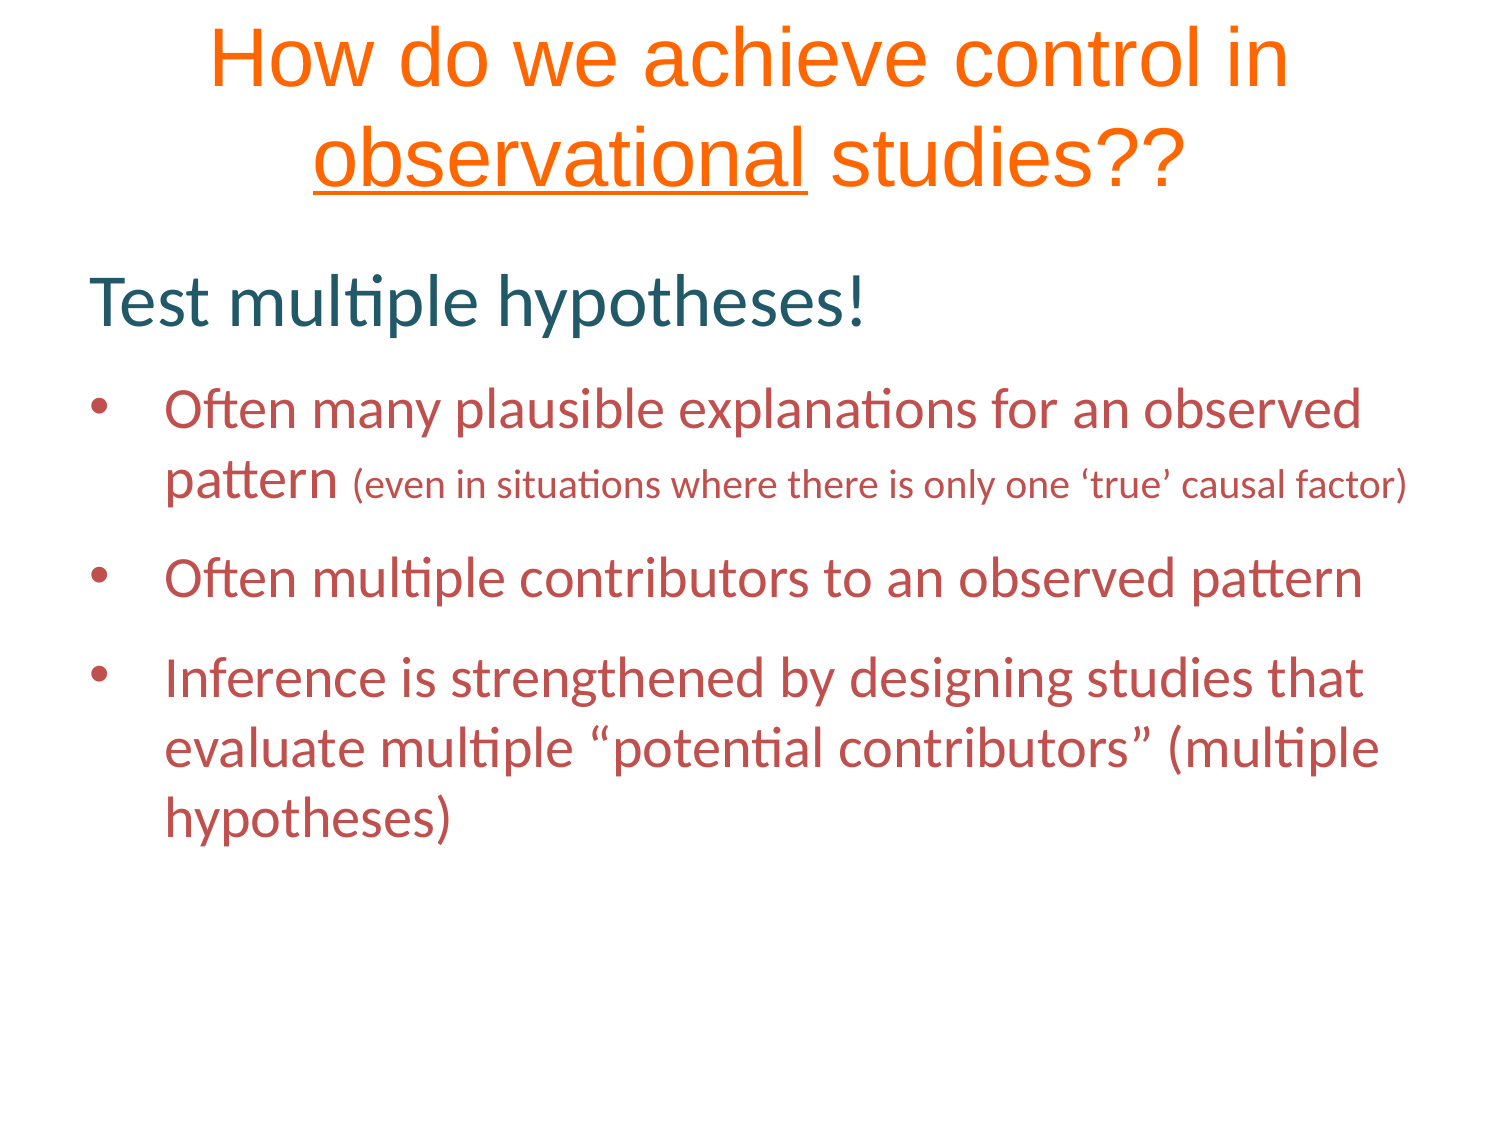

How do we achieve control in observational studies??
Test multiple hypotheses!
Often many plausible explanations for an observed pattern (even in situations where there is only one ‘true’ causal factor)
Often multiple contributors to an observed pattern
Inference is strengthened by designing studies that evaluate multiple “potential contributors” (multiple hypotheses)